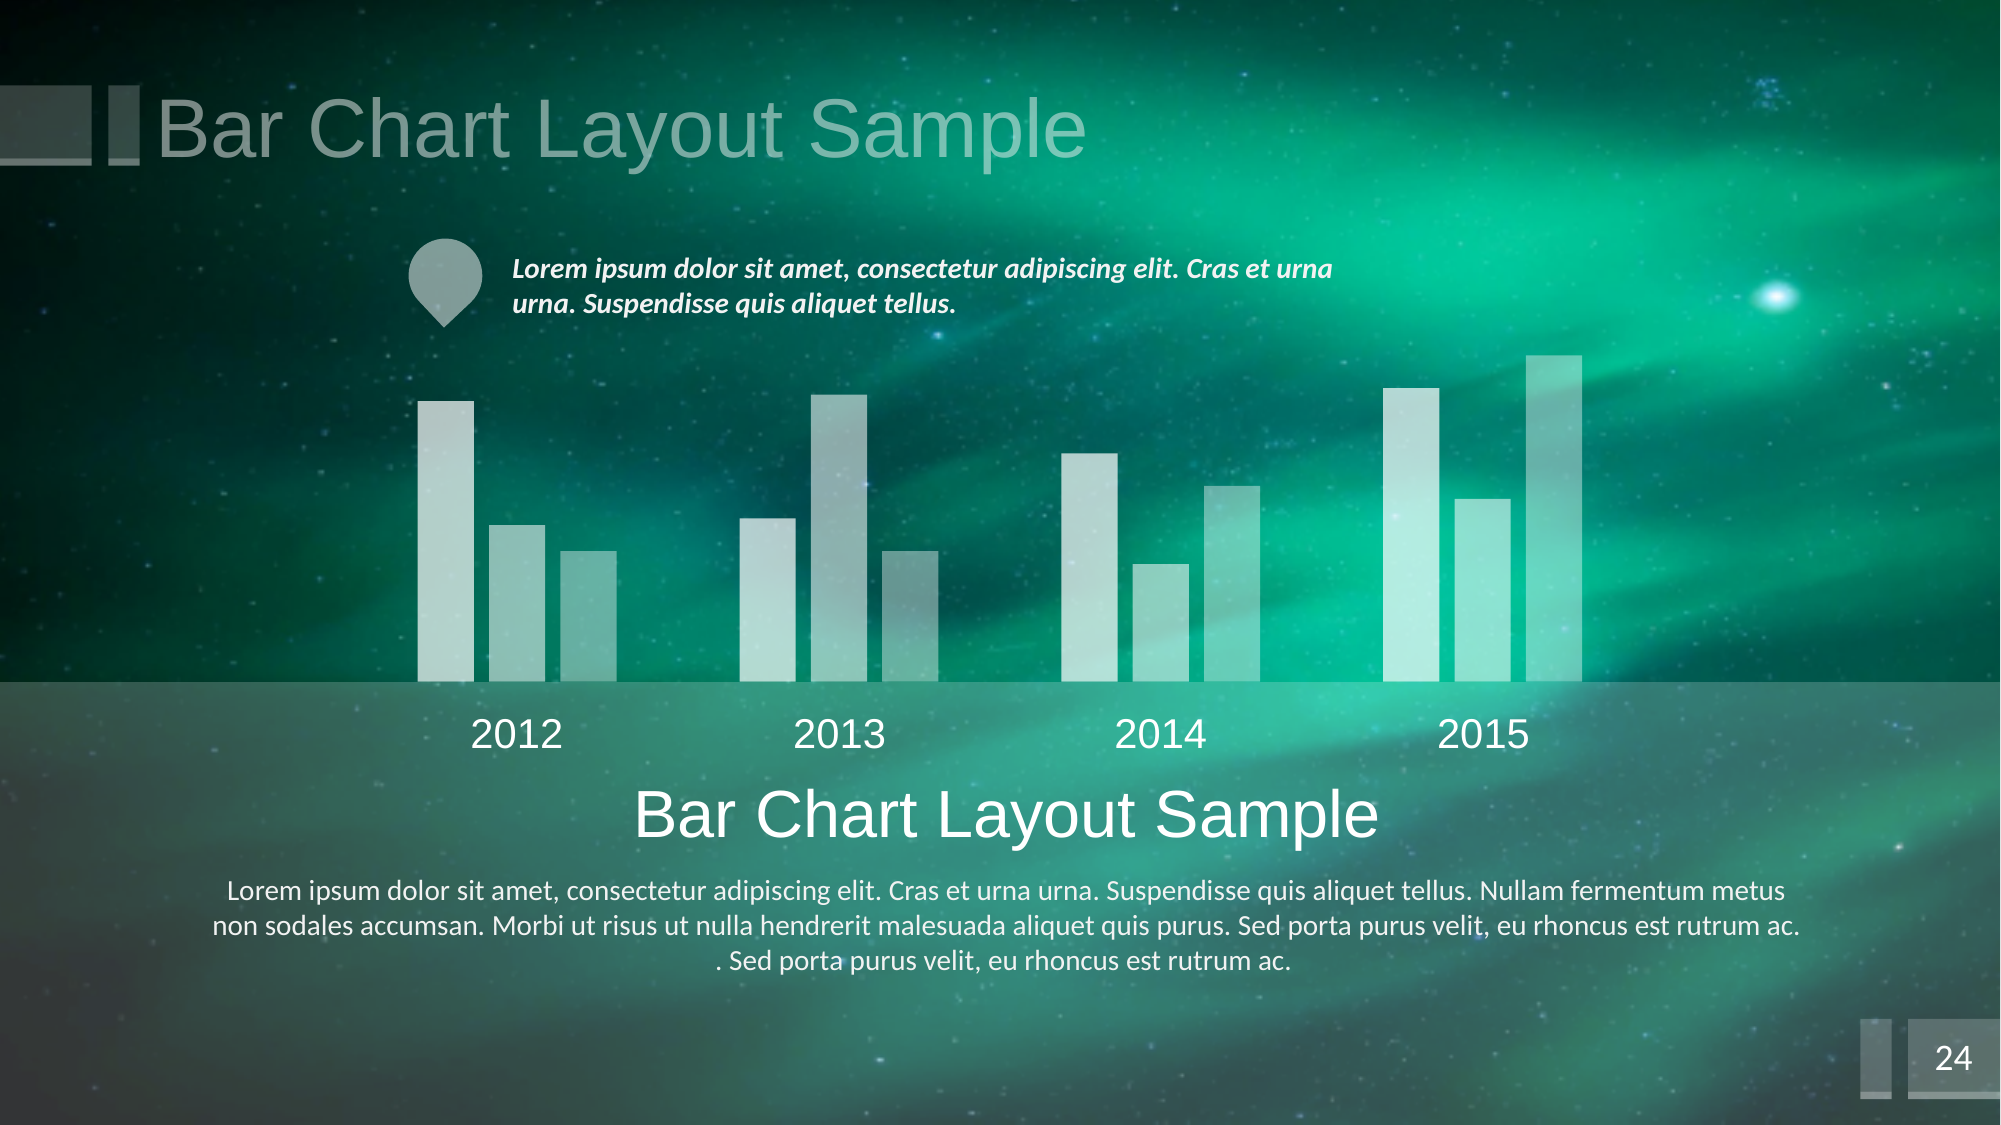

# Bar Chart Layout Sample

Lorem ipsum dolor sit amet, consectetur adipiscing elit. Cras et urna urna. Suspendisse quis aliquet tellus.

### Chart

| Category | Series 1 | Series 2 | Series 3 |
|---|---|---|---|
| Category 1 | 4.3 | 2.4 | 2.0 |
| Category 2 | 2.5 | 4.4 | 2.0 |
| Category 3 | 3.5 | 1.8 | 3.0 |
| Category 4 | 4.5 | 2.8 | 5.0 |
2012
2013
2014
2015
Bar Chart Layout Sample
Lorem ipsum dolor sit amet, consectetur adipiscing elit. Cras et urna urna. Suspendisse quis aliquet tellus. Nullam fermentum metus non sodales accumsan. Morbi ut risus ut nulla hendrerit malesuada aliquet quis purus. Sed porta purus velit, eu rhoncus est rutrum ac. . Sed porta purus velit, eu rhoncus est rutrum ac.